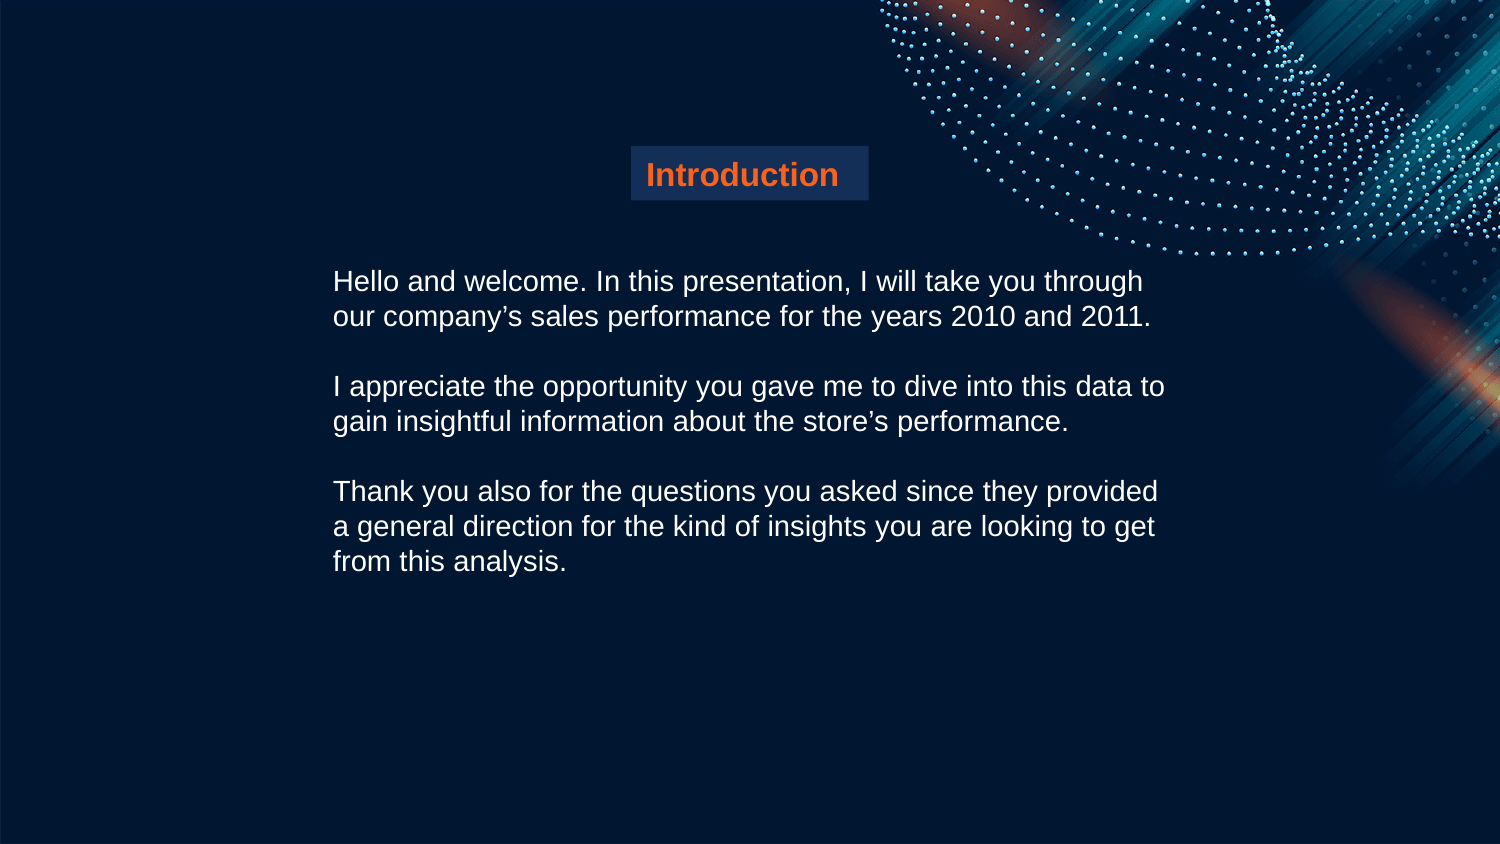

Introduction
Hello and welcome. In this presentation, I will take you through our company’s sales performance for the years 2010 and 2011.

I appreciate the opportunity you gave me to dive into this data to gain insightful information about the store’s performance.

Thank you also for the questions you asked since they provided a general direction for the kind of insights you are looking to get from this analysis.